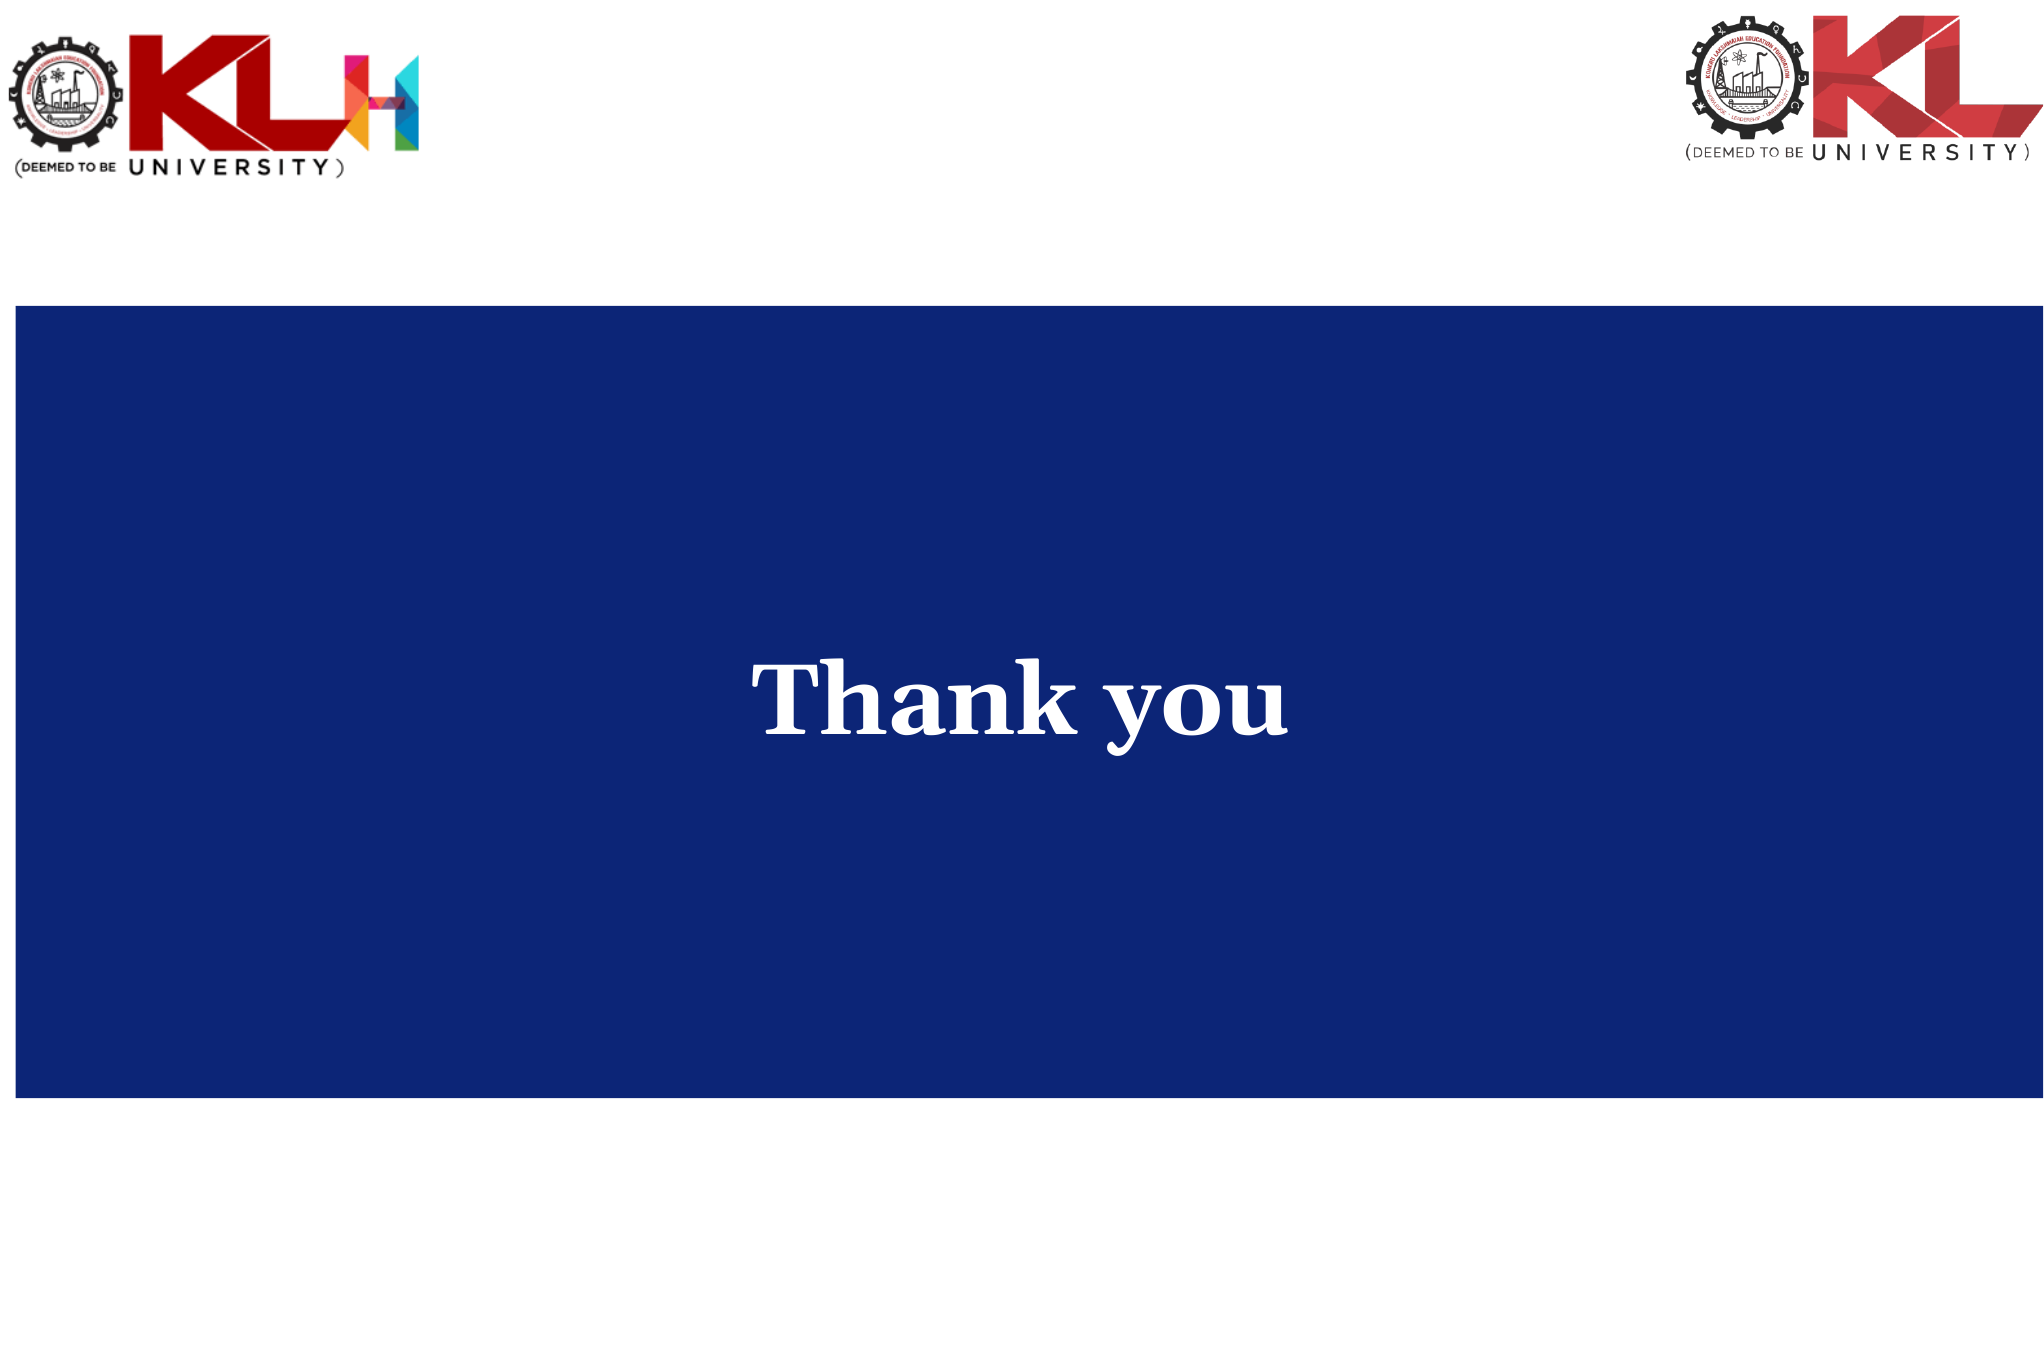

..
# Thank you
11-01-2024
221
International Institute of Information Technology, Naya Raipur